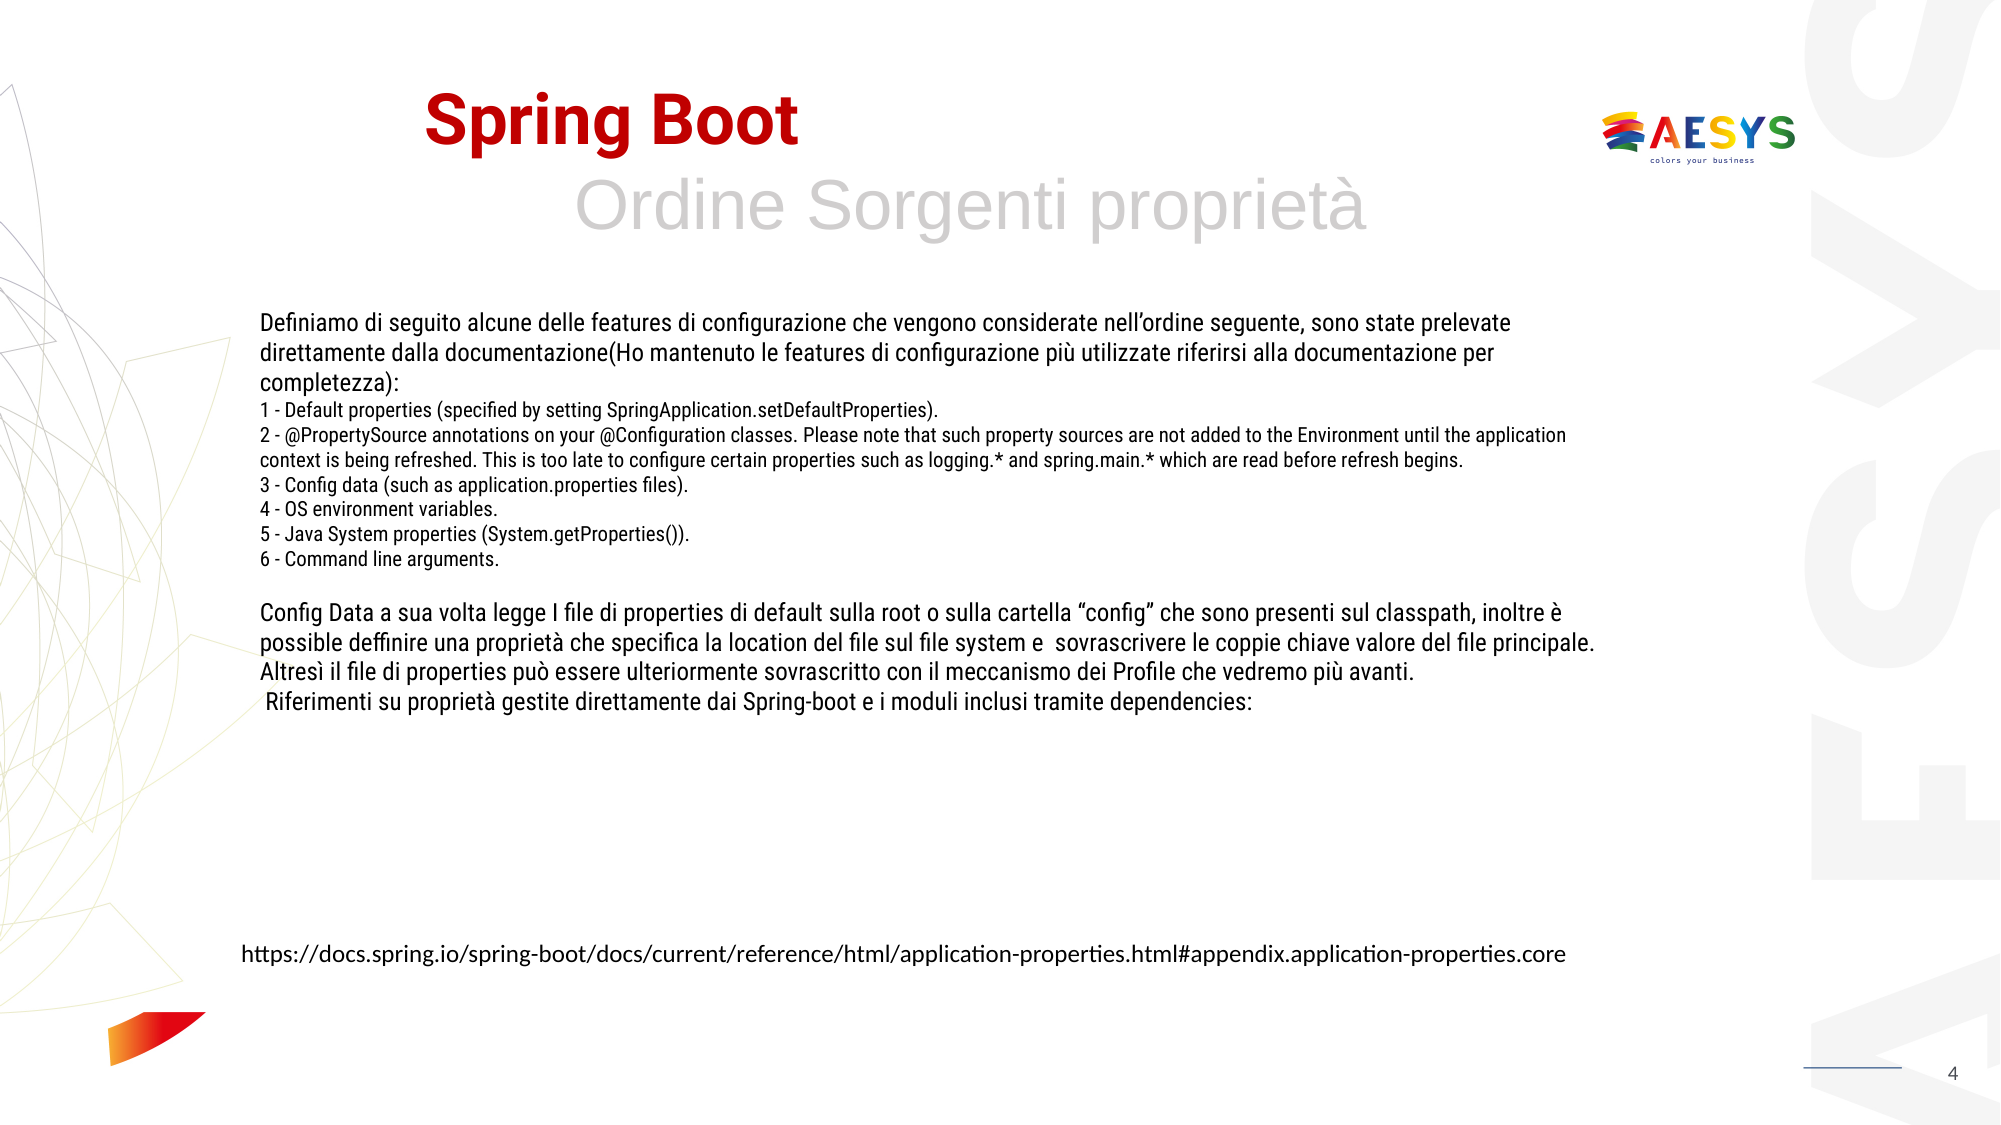

# Spring Boot Ordine Sorgenti proprietà
Definiamo di seguito alcune delle features di configurazione che vengono considerate nell’ordine seguente, sono state prelevate direttamente dalla documentazione(Ho mantenuto le features di configurazione più utilizzate riferirsi alla documentazione per completezza):
1 - Default properties (specified by setting SpringApplication.setDefaultProperties).
2 - @PropertySource annotations on your @Configuration classes. Please note that such property sources are not added to the Environment until the application context is being refreshed. This is too late to configure certain properties such as logging.* and spring.main.* which are read before refresh begins.
3 - Config data (such as application.properties files).
4 - OS environment variables.
5 - Java System properties (System.getProperties()).
6 - Command line arguments.

Config Data a sua volta legge I file di properties di default sulla root o sulla cartella “config” che sono presenti sul classpath, inoltre è possible deffinire una proprietà che specifica la location del file sul file system e  sovrascrivere le coppie chiave valore del file principale.
Altresì il file di properties può essere ulteriormente sovrascritto con il meccanismo dei Profile che vedremo più avanti.
 Riferimenti su proprietà gestite direttamente dai Spring-boot e i moduli inclusi tramite dependencies:
https://docs.spring.io/spring-boot/docs/current/reference/html/application-properties.html#appendix.application-properties.core
4